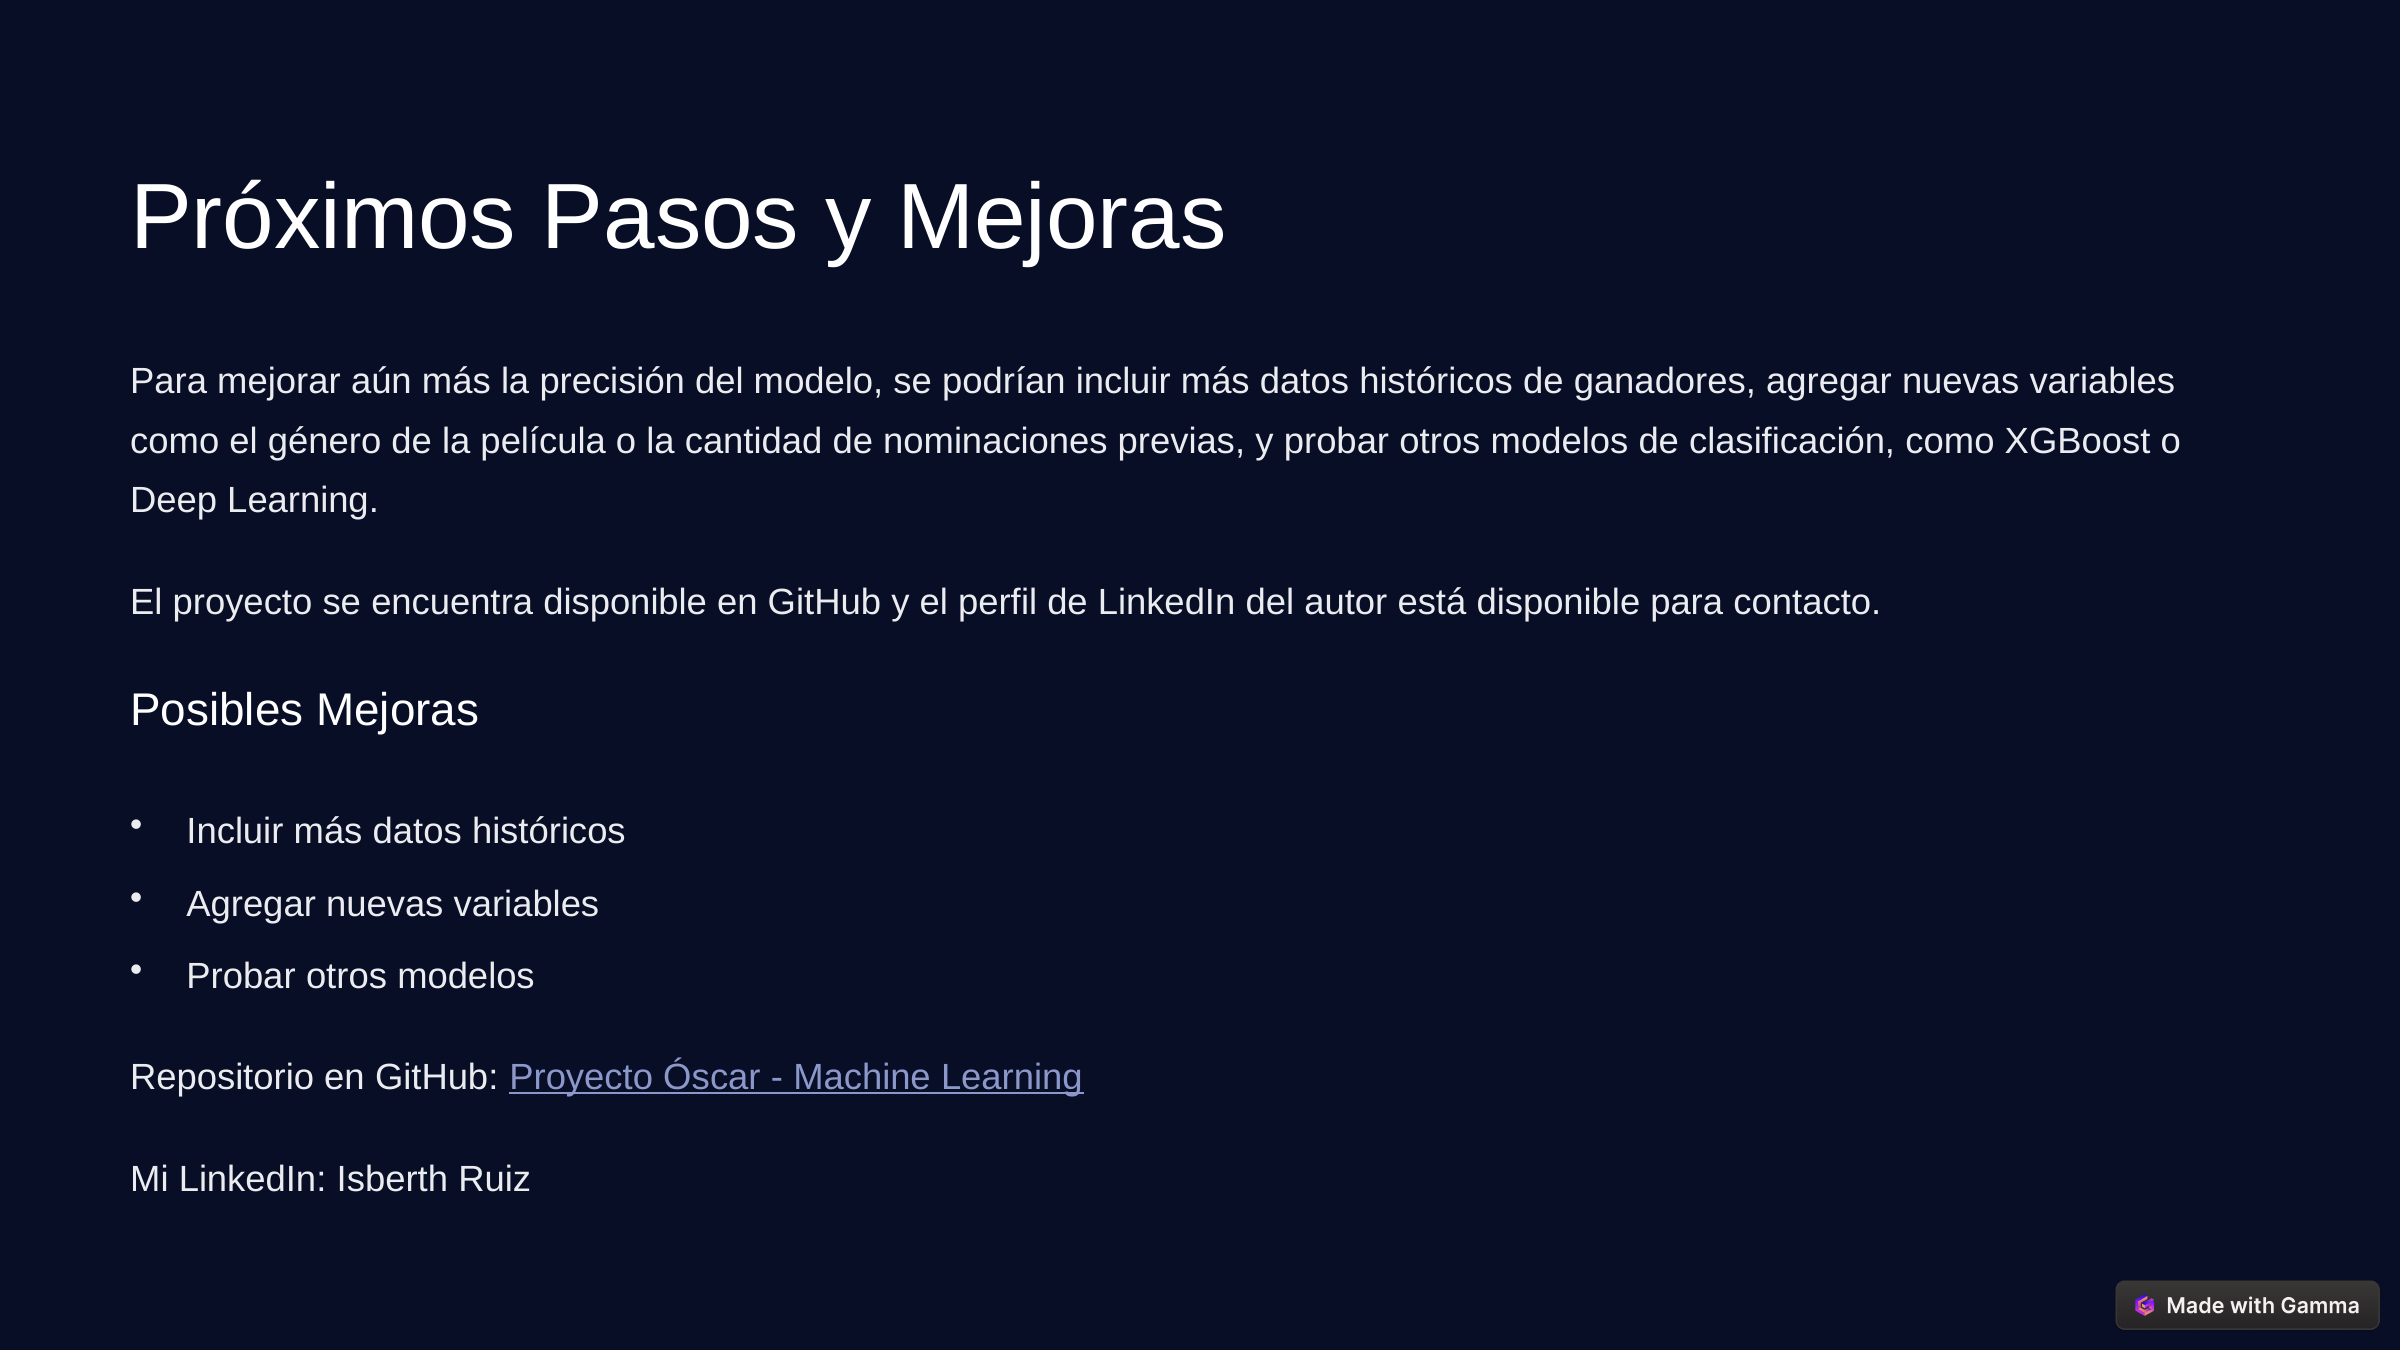

Próximos Pasos y Mejoras
Para mejorar aún más la precisión del modelo, se podrían incluir más datos históricos de ganadores, agregar nuevas variables como el género de la película o la cantidad de nominaciones previas, y probar otros modelos de clasificación, como XGBoost o Deep Learning.
El proyecto se encuentra disponible en GitHub y el perfil de LinkedIn del autor está disponible para contacto.
Posibles Mejoras
Incluir más datos históricos
Agregar nuevas variables
Probar otros modelos
Repositorio en GitHub: Proyecto Óscar - Machine Learning
Mi LinkedIn: Isberth Ruiz